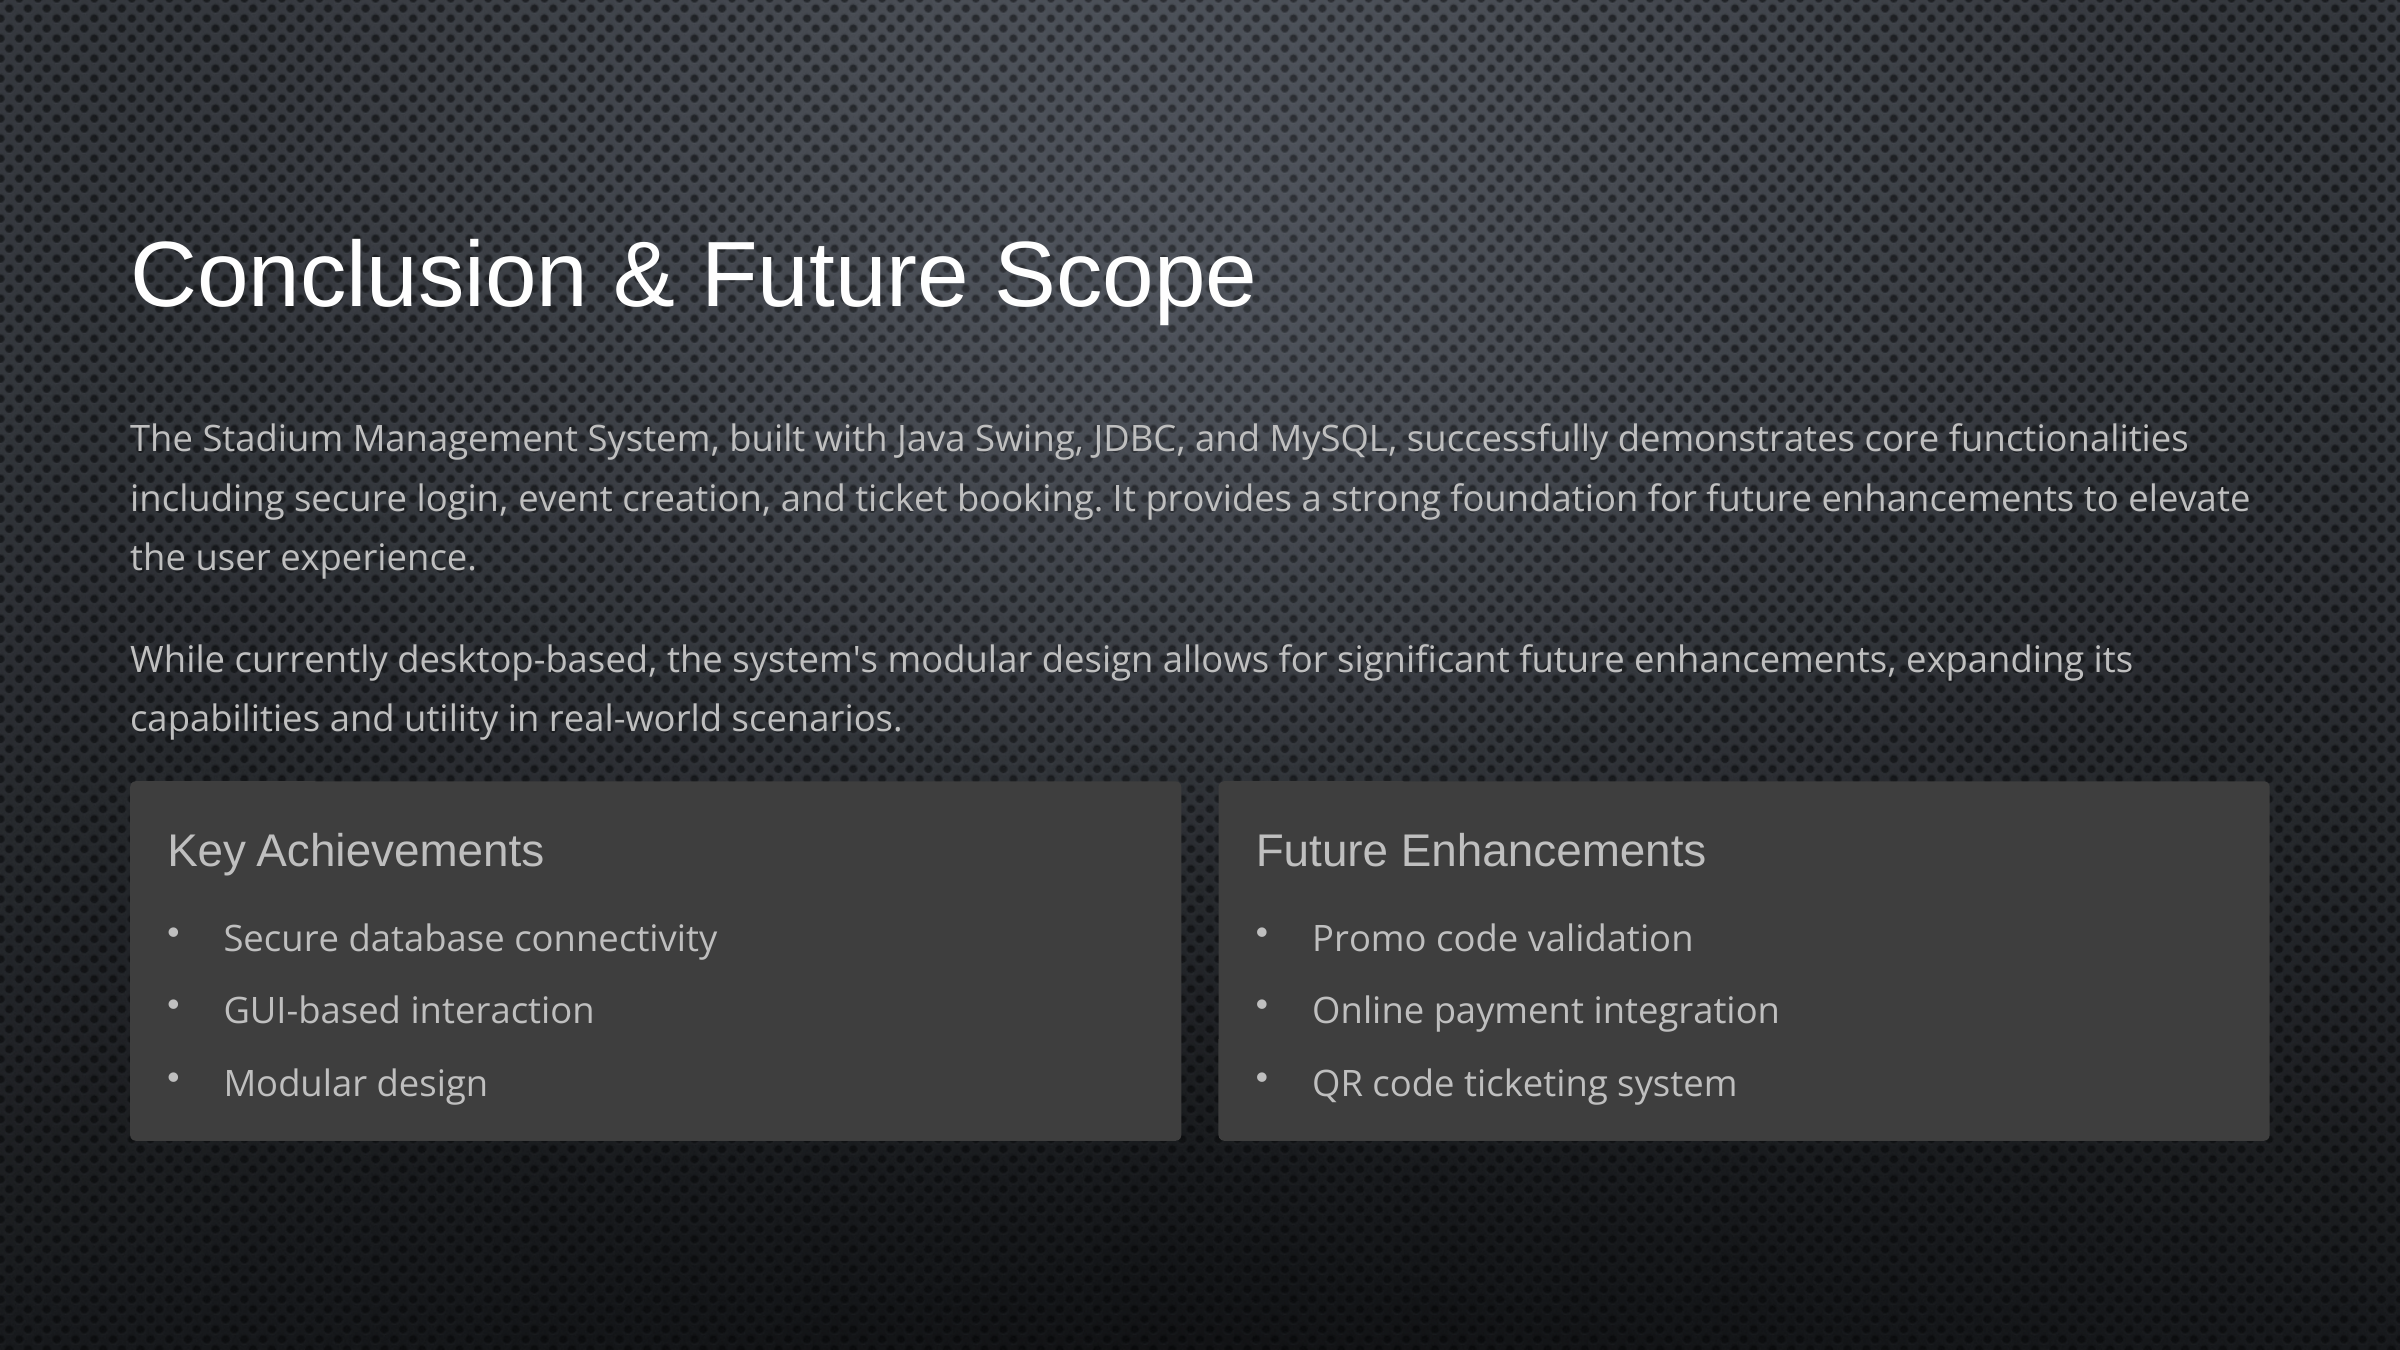

Conclusion & Future Scope
The Stadium Management System, built with Java Swing, JDBC, and MySQL, successfully demonstrates core functionalities including secure login, event creation, and ticket booking. It provides a strong foundation for future enhancements to elevate the user experience.
While currently desktop-based, the system's modular design allows for significant future enhancements, expanding its capabilities and utility in real-world scenarios.

Key Achievements
Future Enhancements
Secure database connectivity
Promo code validation
GUI-based interaction
Online payment integration
Modular design
QR code ticketing system